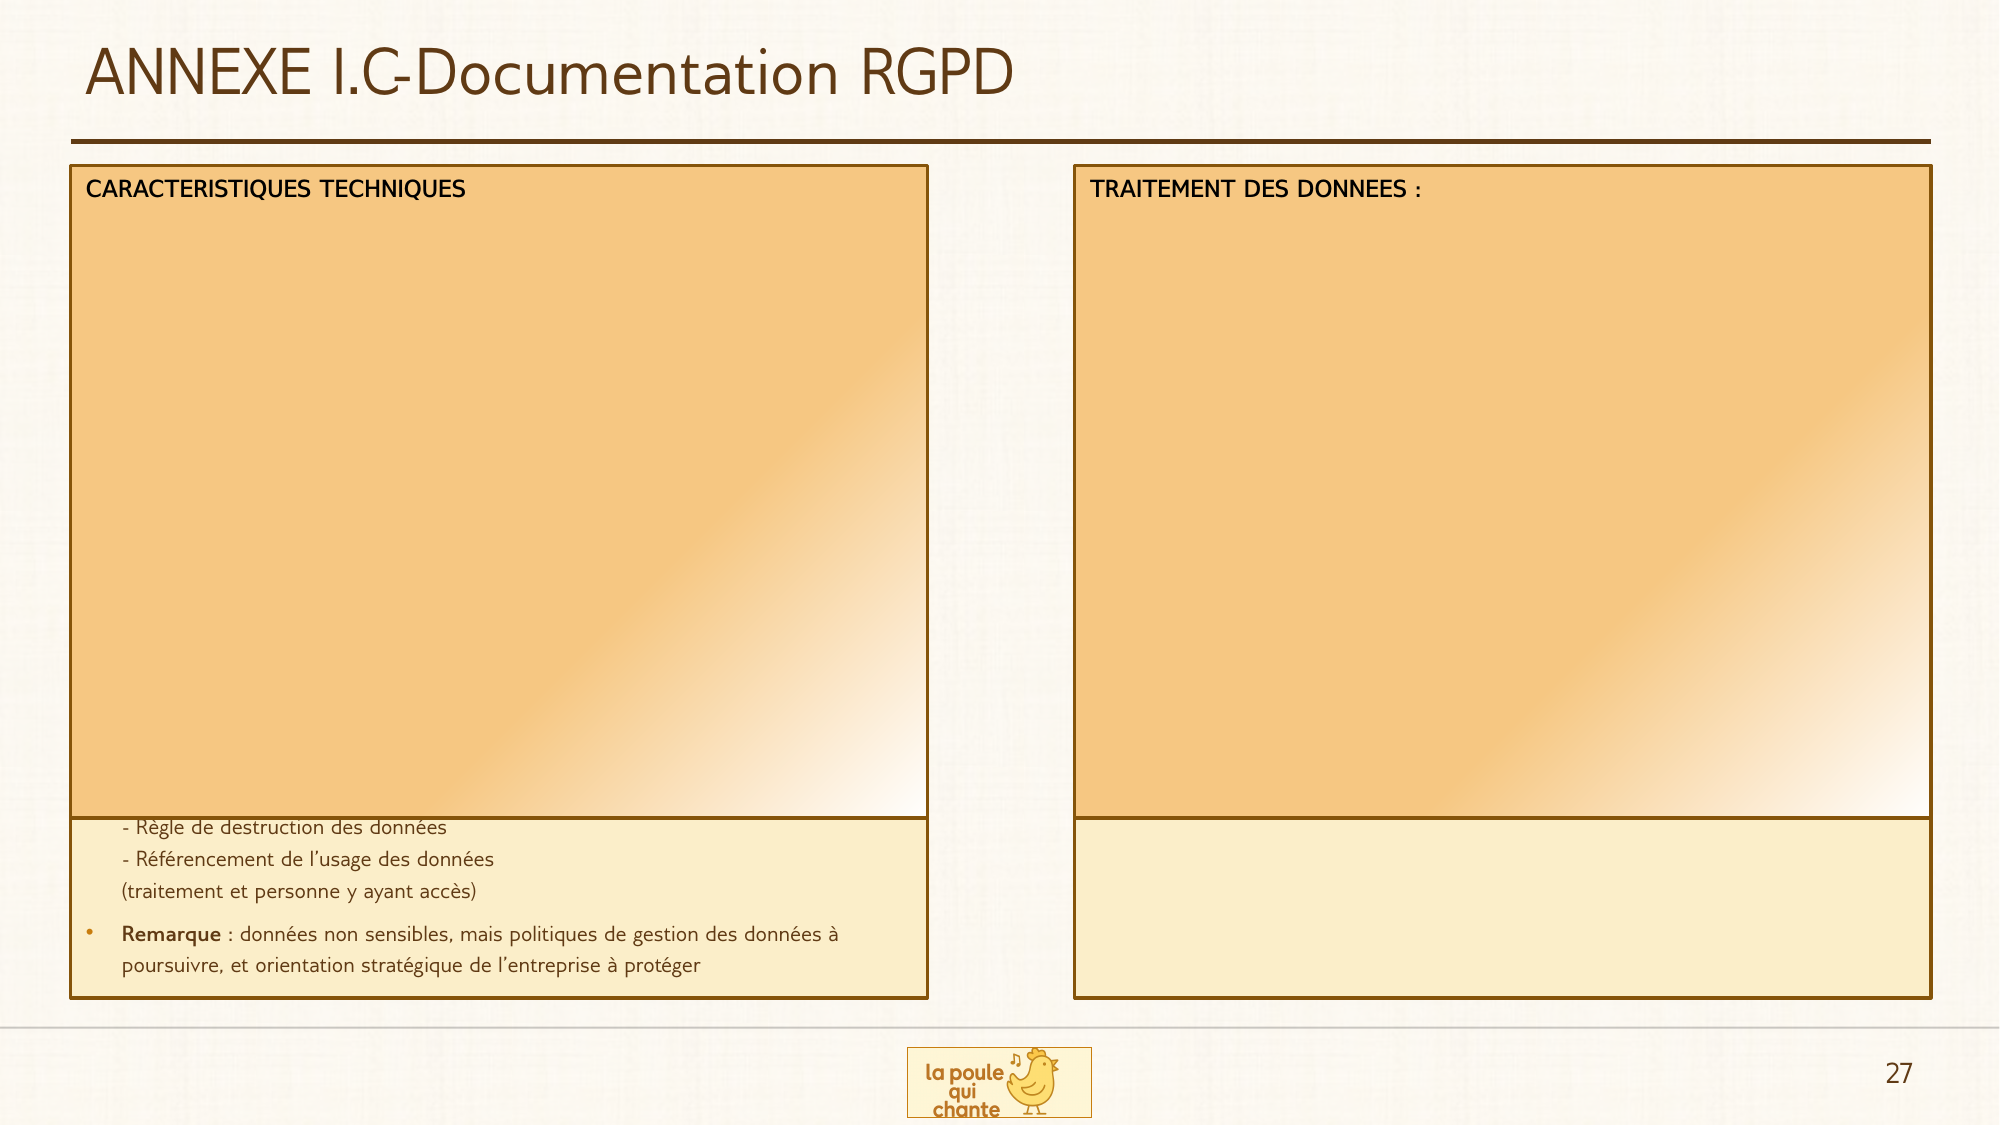

# ANNEXE I.C-Documentation RGPD
CARACTERISTIQUES TECHNIQUES
TRAITEMENT DES DONNEES :
DPO : Monsieur X., DPO pour « la poule qui chante »
Responsable du traitement interne : « la poule qui chante »
Finalité (légale et légitime) :
Etude de Marché
Durée de Conservation : 5 ans (étude évolution, et feedback sur choix)
(procédure  de destruction à mettre en place)
(données non sensibles mais bonne pratique de nettoyage)
Analyse d’impact :
- très peu sensible : données publiques, non personnelles.
- sensible : choix stratégique de l’entreprise en cours
Droits des personnes :
- Non Applicable
Organisation à prévoir avec DPO et Secteur Data de l’entreprise :
- Stockage centralisé et sécurisé des données
- Règle d’accès à ces données
- Règle de destruction des données
- Référencement de l’usage des données
(traitement et personne y ayant accès)
Remarque : données non sensibles, mais politiques de gestion des données à poursuivre, et orientation stratégique de l’entreprise à protéger
Vérification de l’intégrité des données
(analyse de doublons, suppression de lignes vides, nettoyage)
Principe de proportionnalité et de pertinence: suppression des colonnes inutiles (Pas de colonne inutile)
Principe de confidentialité :
- données publiques non personnelles, non sensibles
- choix stratégiques de l’entreprise à protéger
27